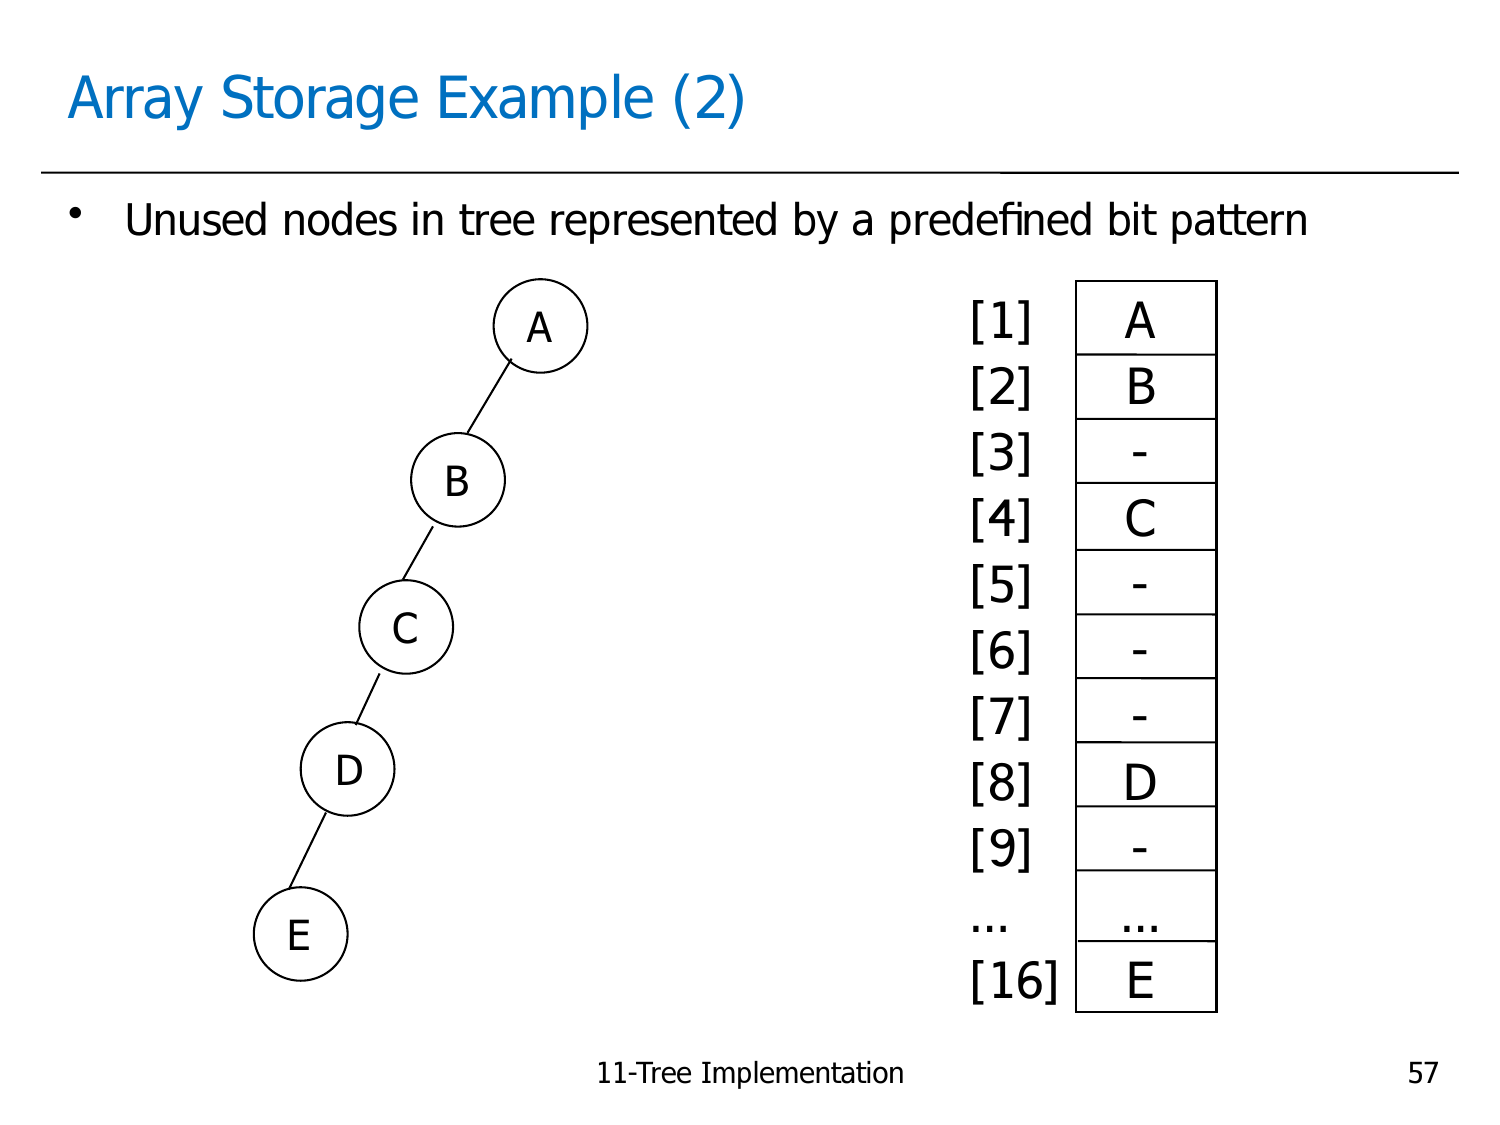

# Array Storage Example (2)
Unused nodes in tree represented by a predefined bit pattern

[1]
[2]
[3]
[4]
[5]
[6]
[7]
[8]
[9]
…
[16]
A
B
-
C
-
-
-
D
-
…
E

A

B

C

D

E

11-Tree Implementation
57